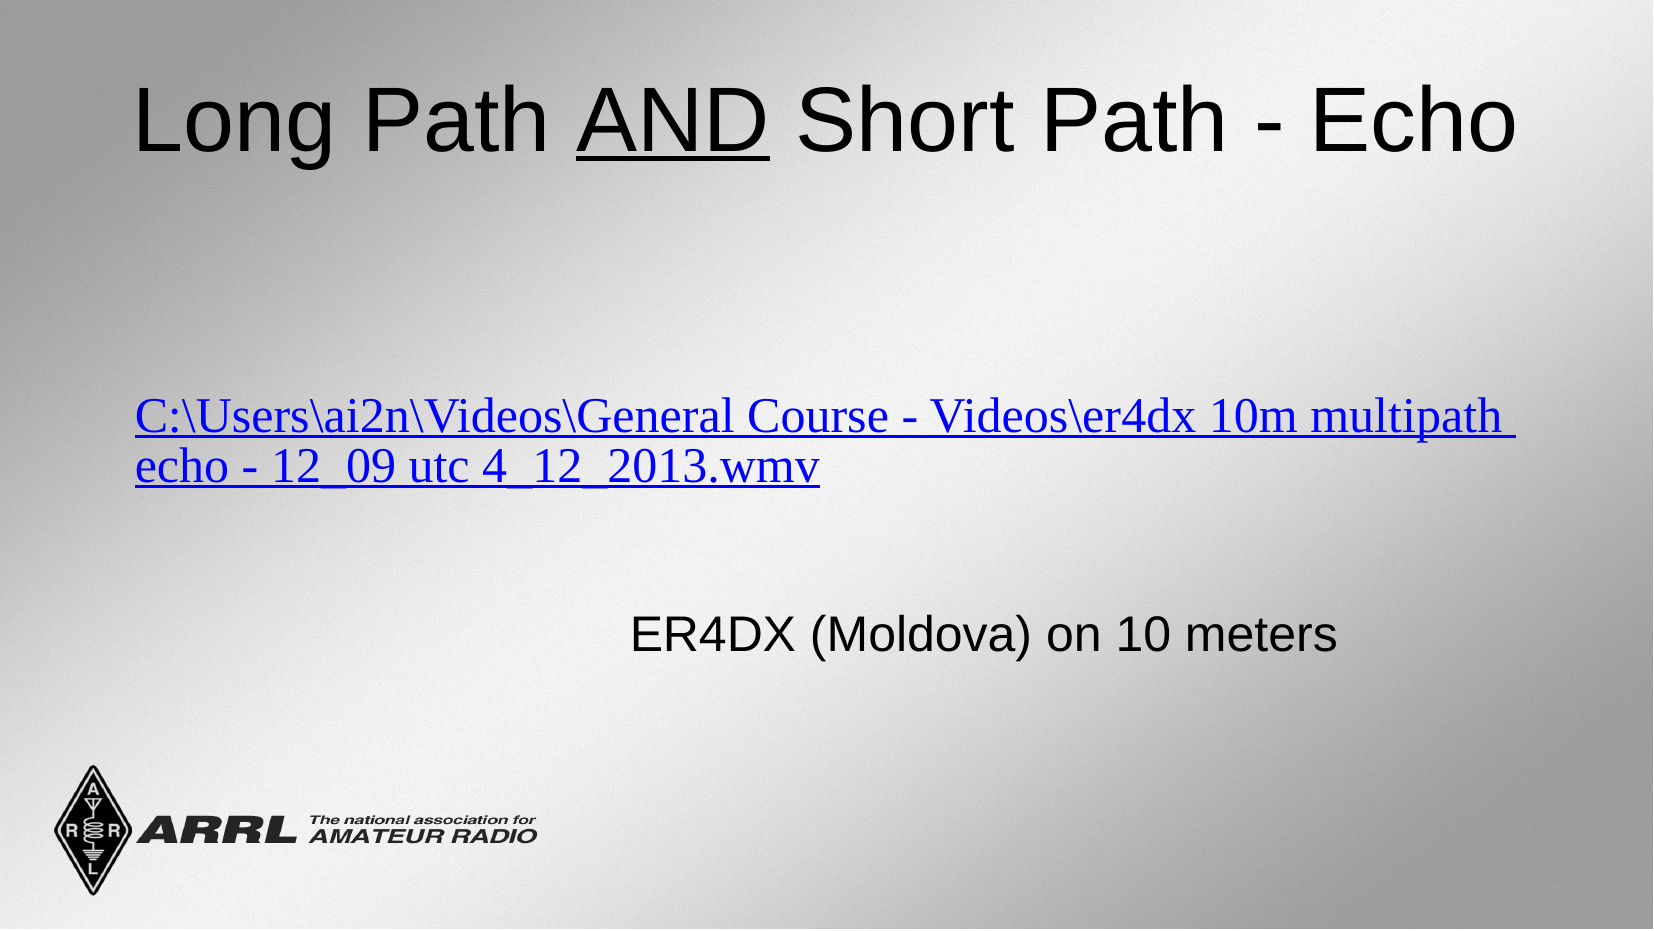

Long Path AND Short Path - Echo

C:\Users\ai2n\Videos\General Course - Videos\er4dx 10m multipath echo - 12_09 utc 4_12_2013.wmv

ER4DX (Moldova) on 10 meters